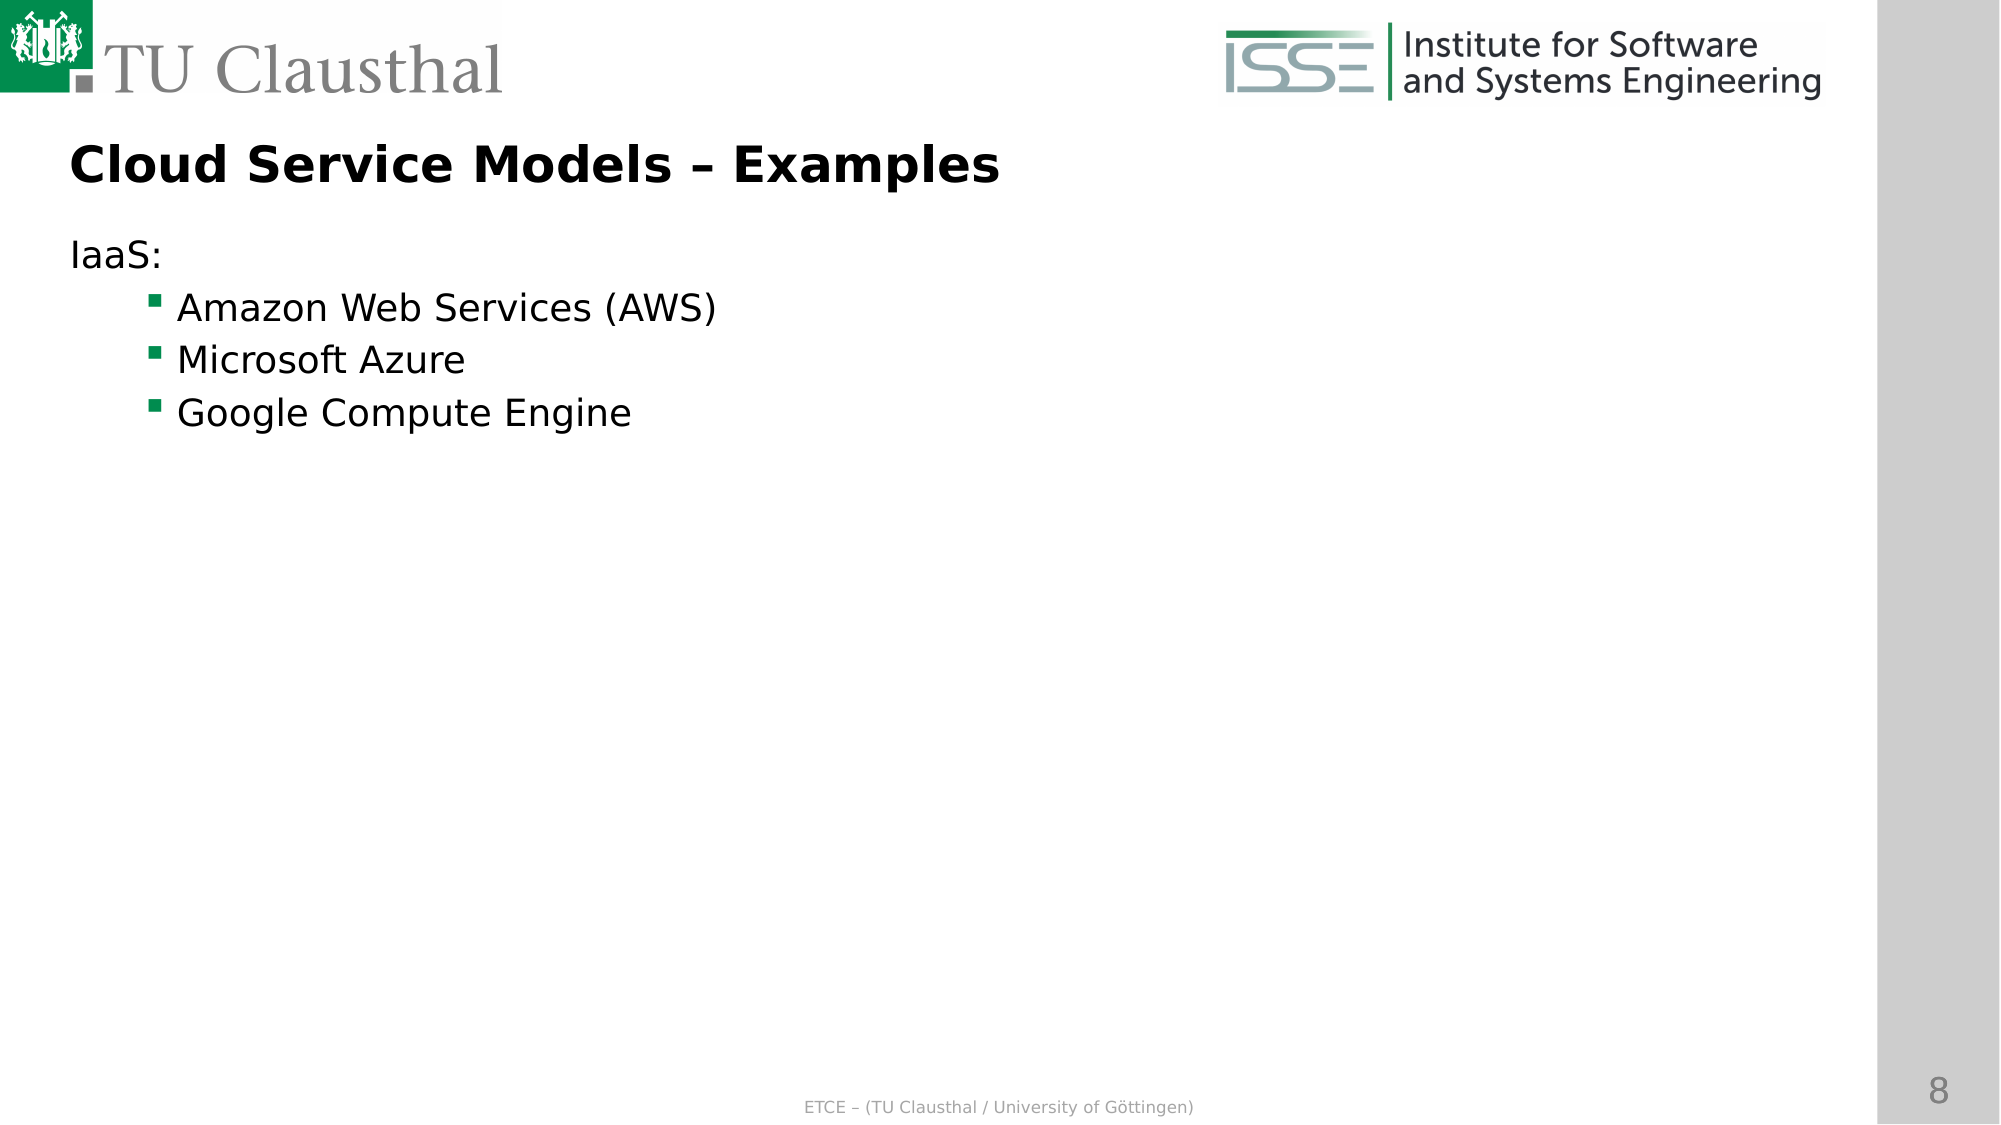

Cloud Service Models – Examples
IaaS:
Amazon Web Services (AWS)
Microsoft Azure
Google Compute Engine
PaaS:
Google App Engine
Heroku, OpenShift
AWS Elastic Beanstalk
SaaS:
Google Apps
Dropbox
Cisco Webex
Salesforce
GoToMeeting
Zoom